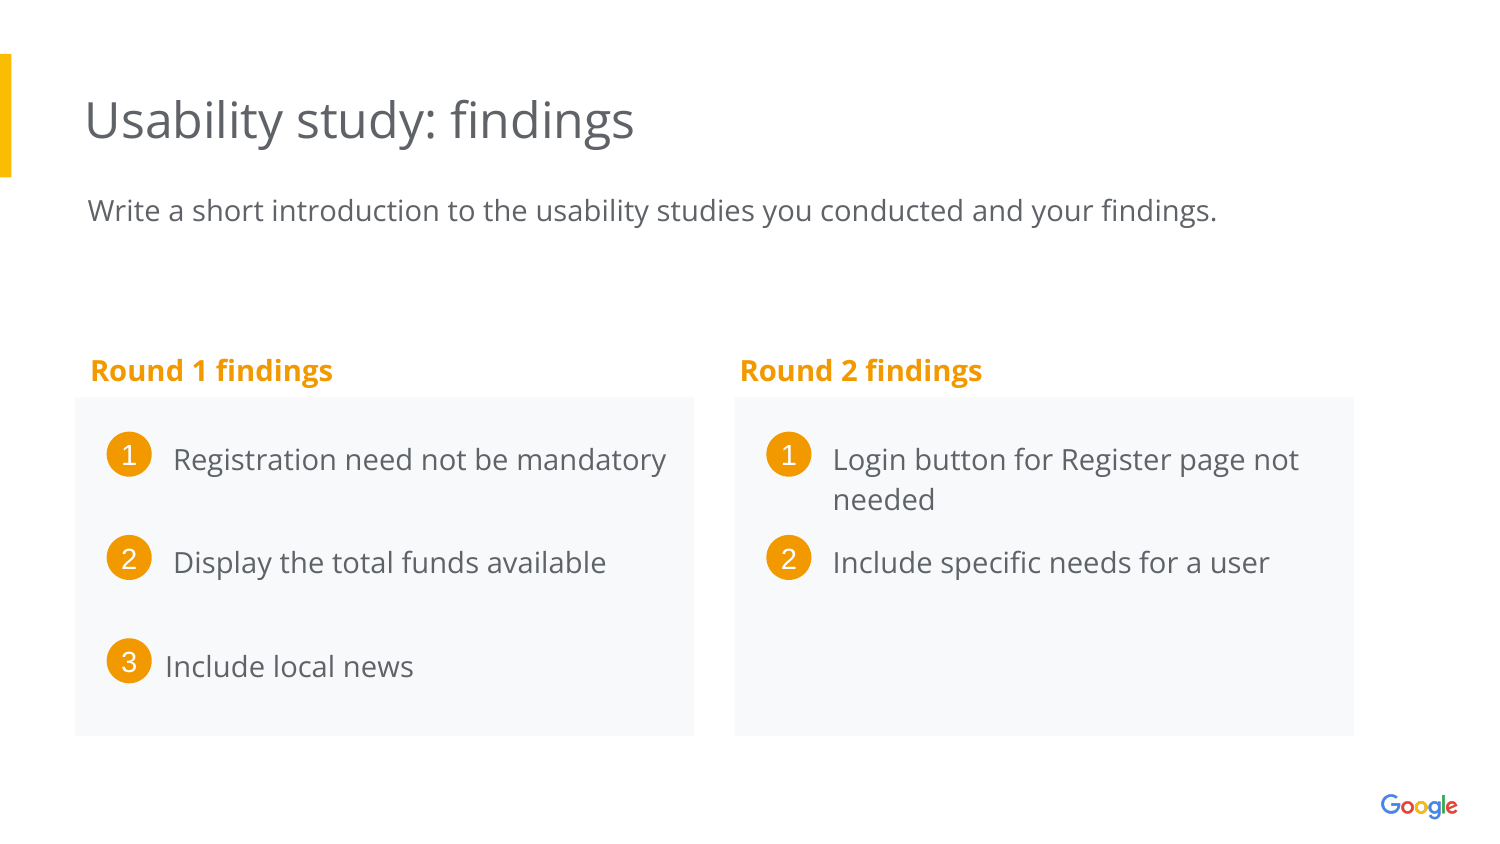

Usability study: findings
Write a short introduction to the usability studies you conducted and your findings.

Round 1 findings
Round 2 findings

Registration need not be mandatory
Login button for Register page not needed
1
1
Display the total funds available
Include specific needs for a user
2
2
Include local news
3